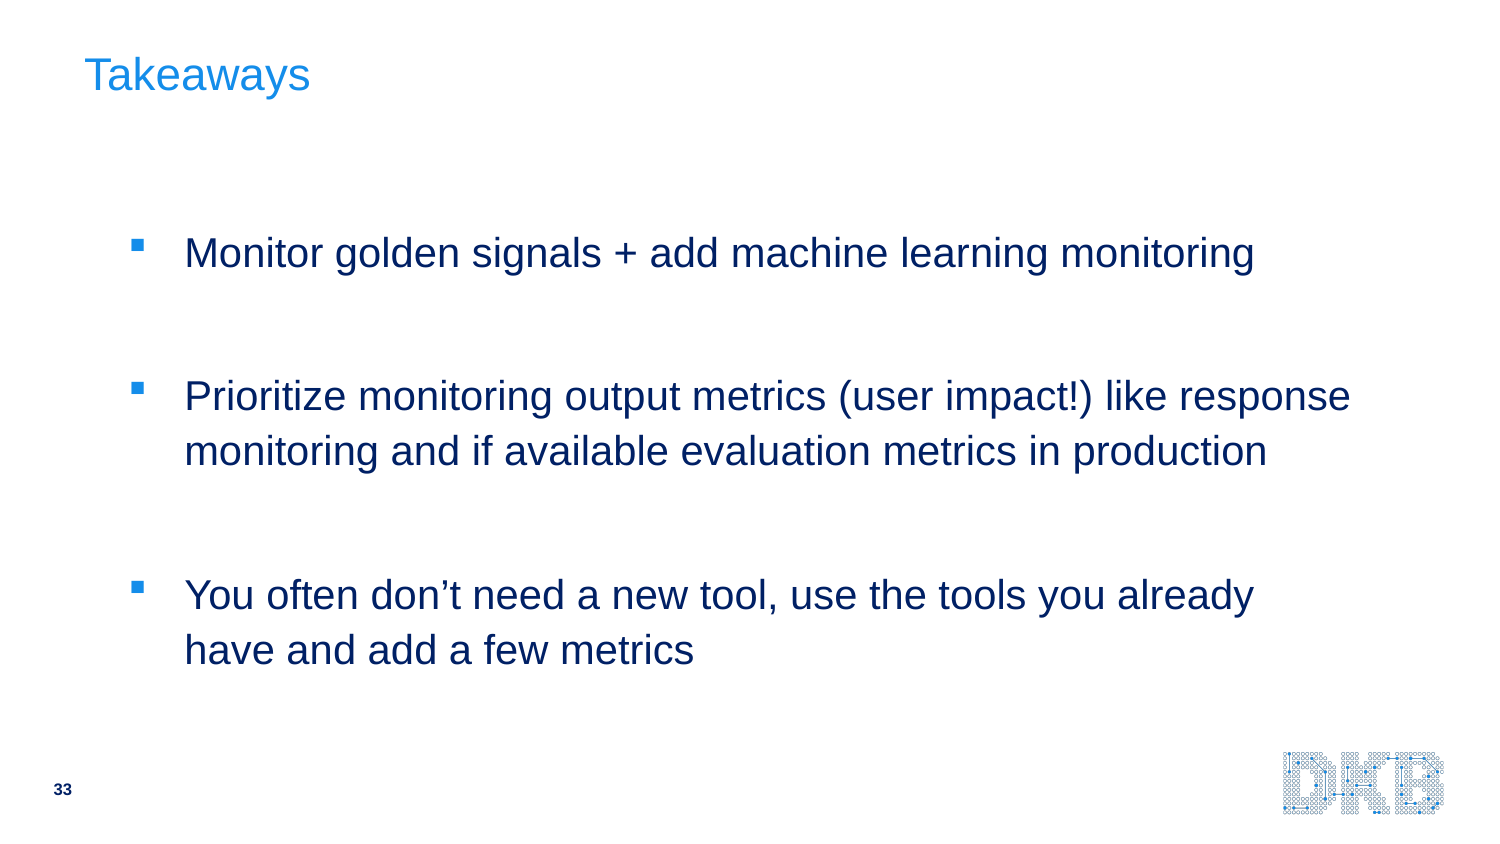

# Takeaways

Monitor golden signals + add machine learning monitoring

Prioritize monitoring output metrics (user impact!) like response monitoring and if available evaluation metrics in production

You often don’t need a new tool, use the tools you already have and add a few metrics